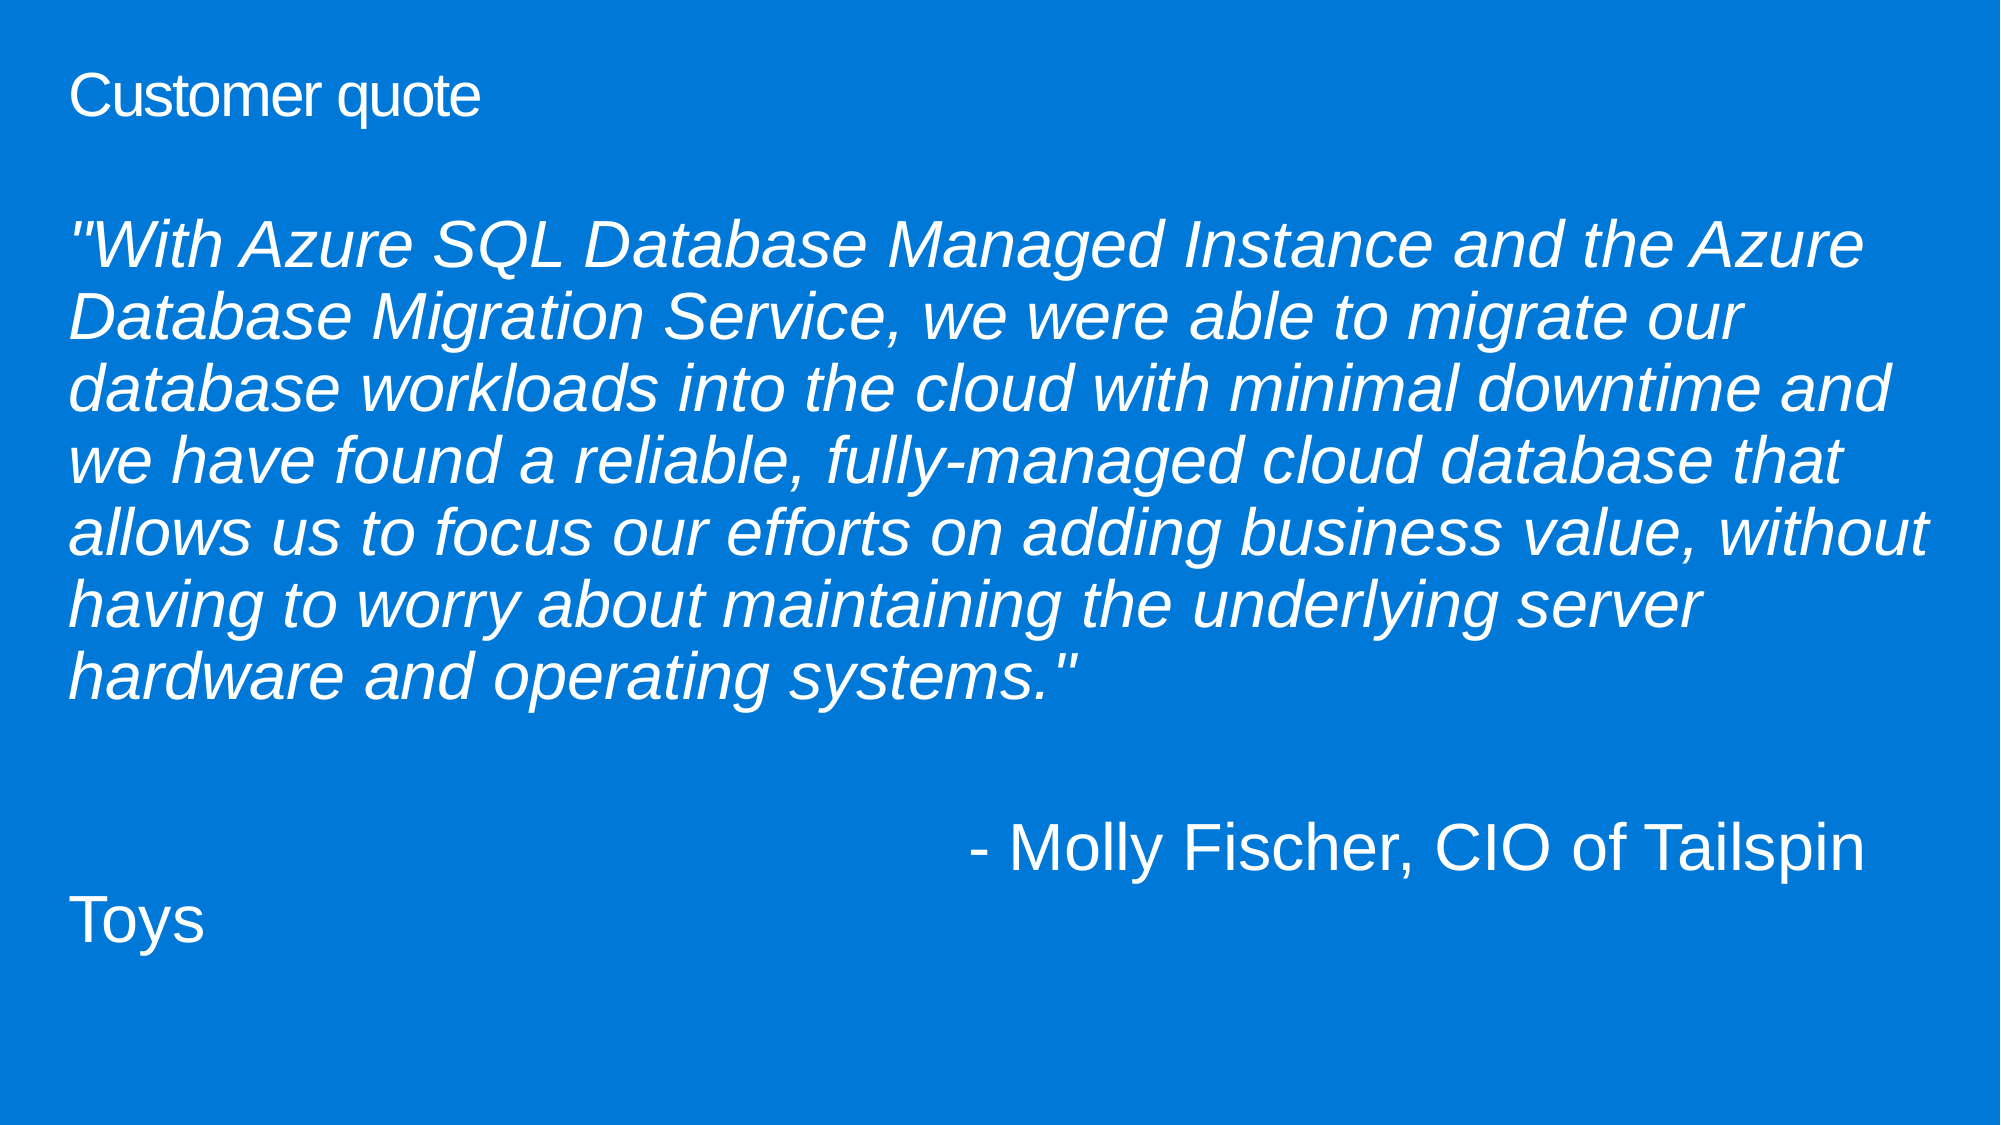

# Customer quote
"With Azure SQL Database Managed Instance and the Azure Database Migration Service, we were able to migrate our database workloads into the cloud with minimal downtime and we have found a reliable, fully-managed cloud database that allows us to focus our efforts on adding business value, without having to worry about maintaining the underlying server hardware and operating systems."

						- Molly Fischer, CIO of Tailspin Toys